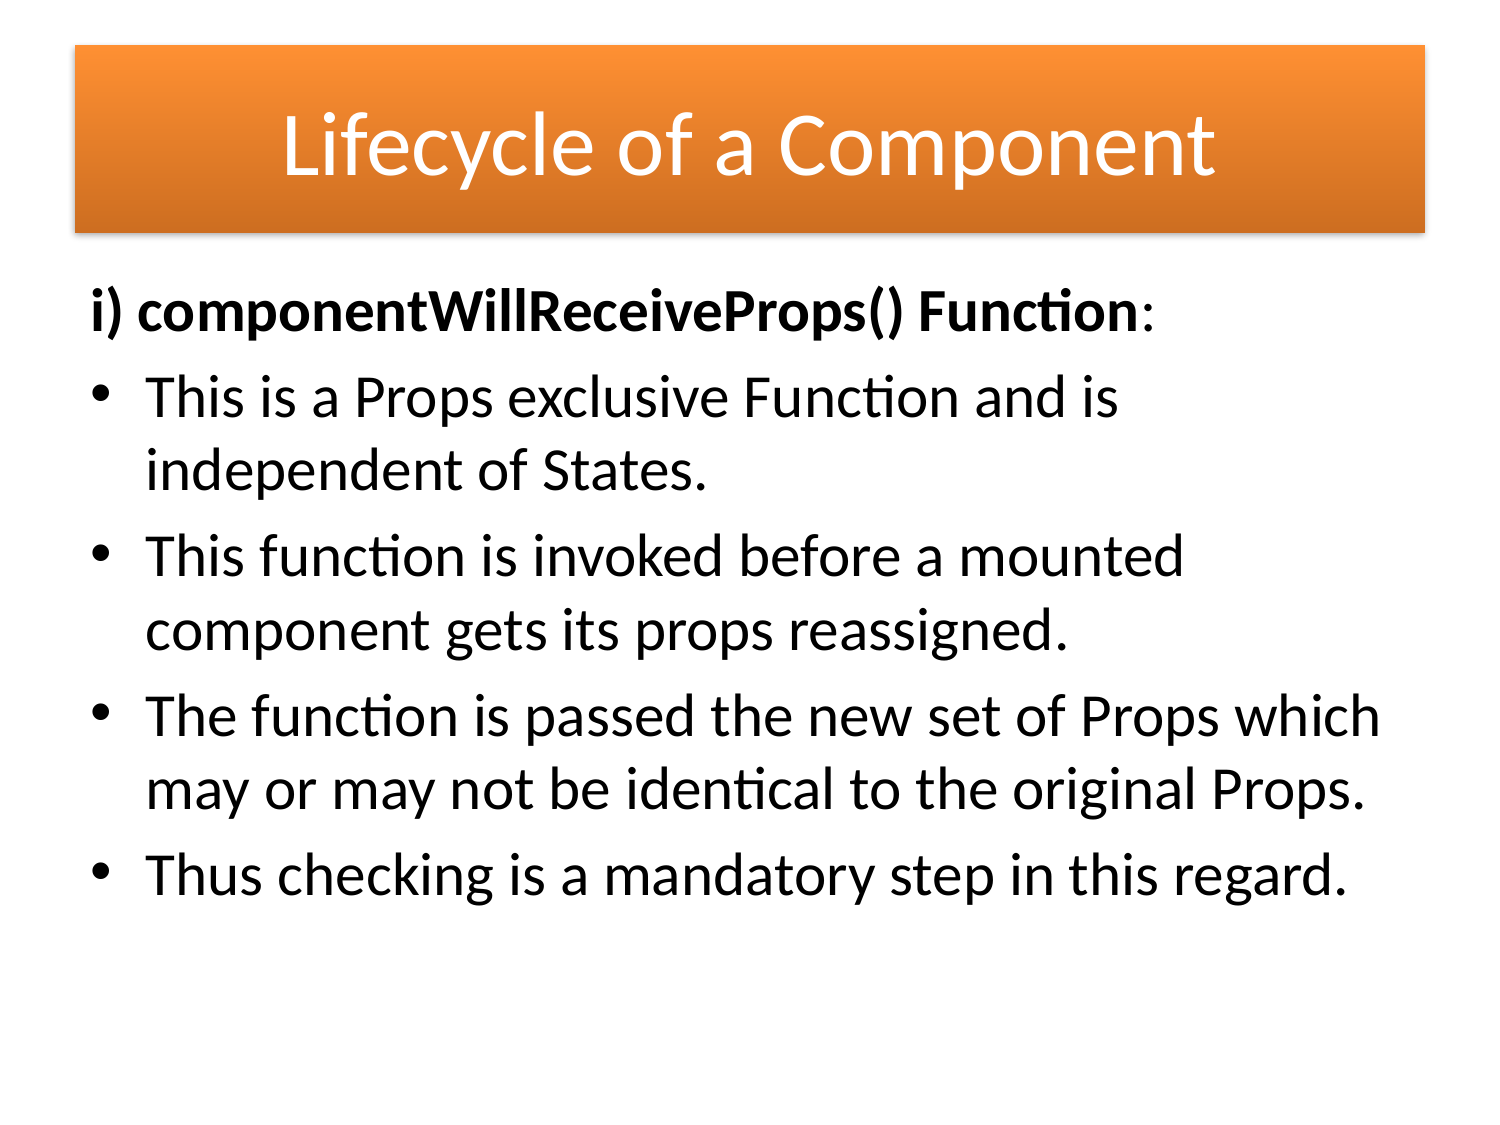

# Lifecycle of a Component
i) componentWillReceiveProps() Function:
This is a Props exclusive Function and is independent of States.
This function is invoked before a mounted component gets its props reassigned.
The function is passed the new set of Props which may or may not be identical to the original Props.
Thus checking is a mandatory step in this regard.